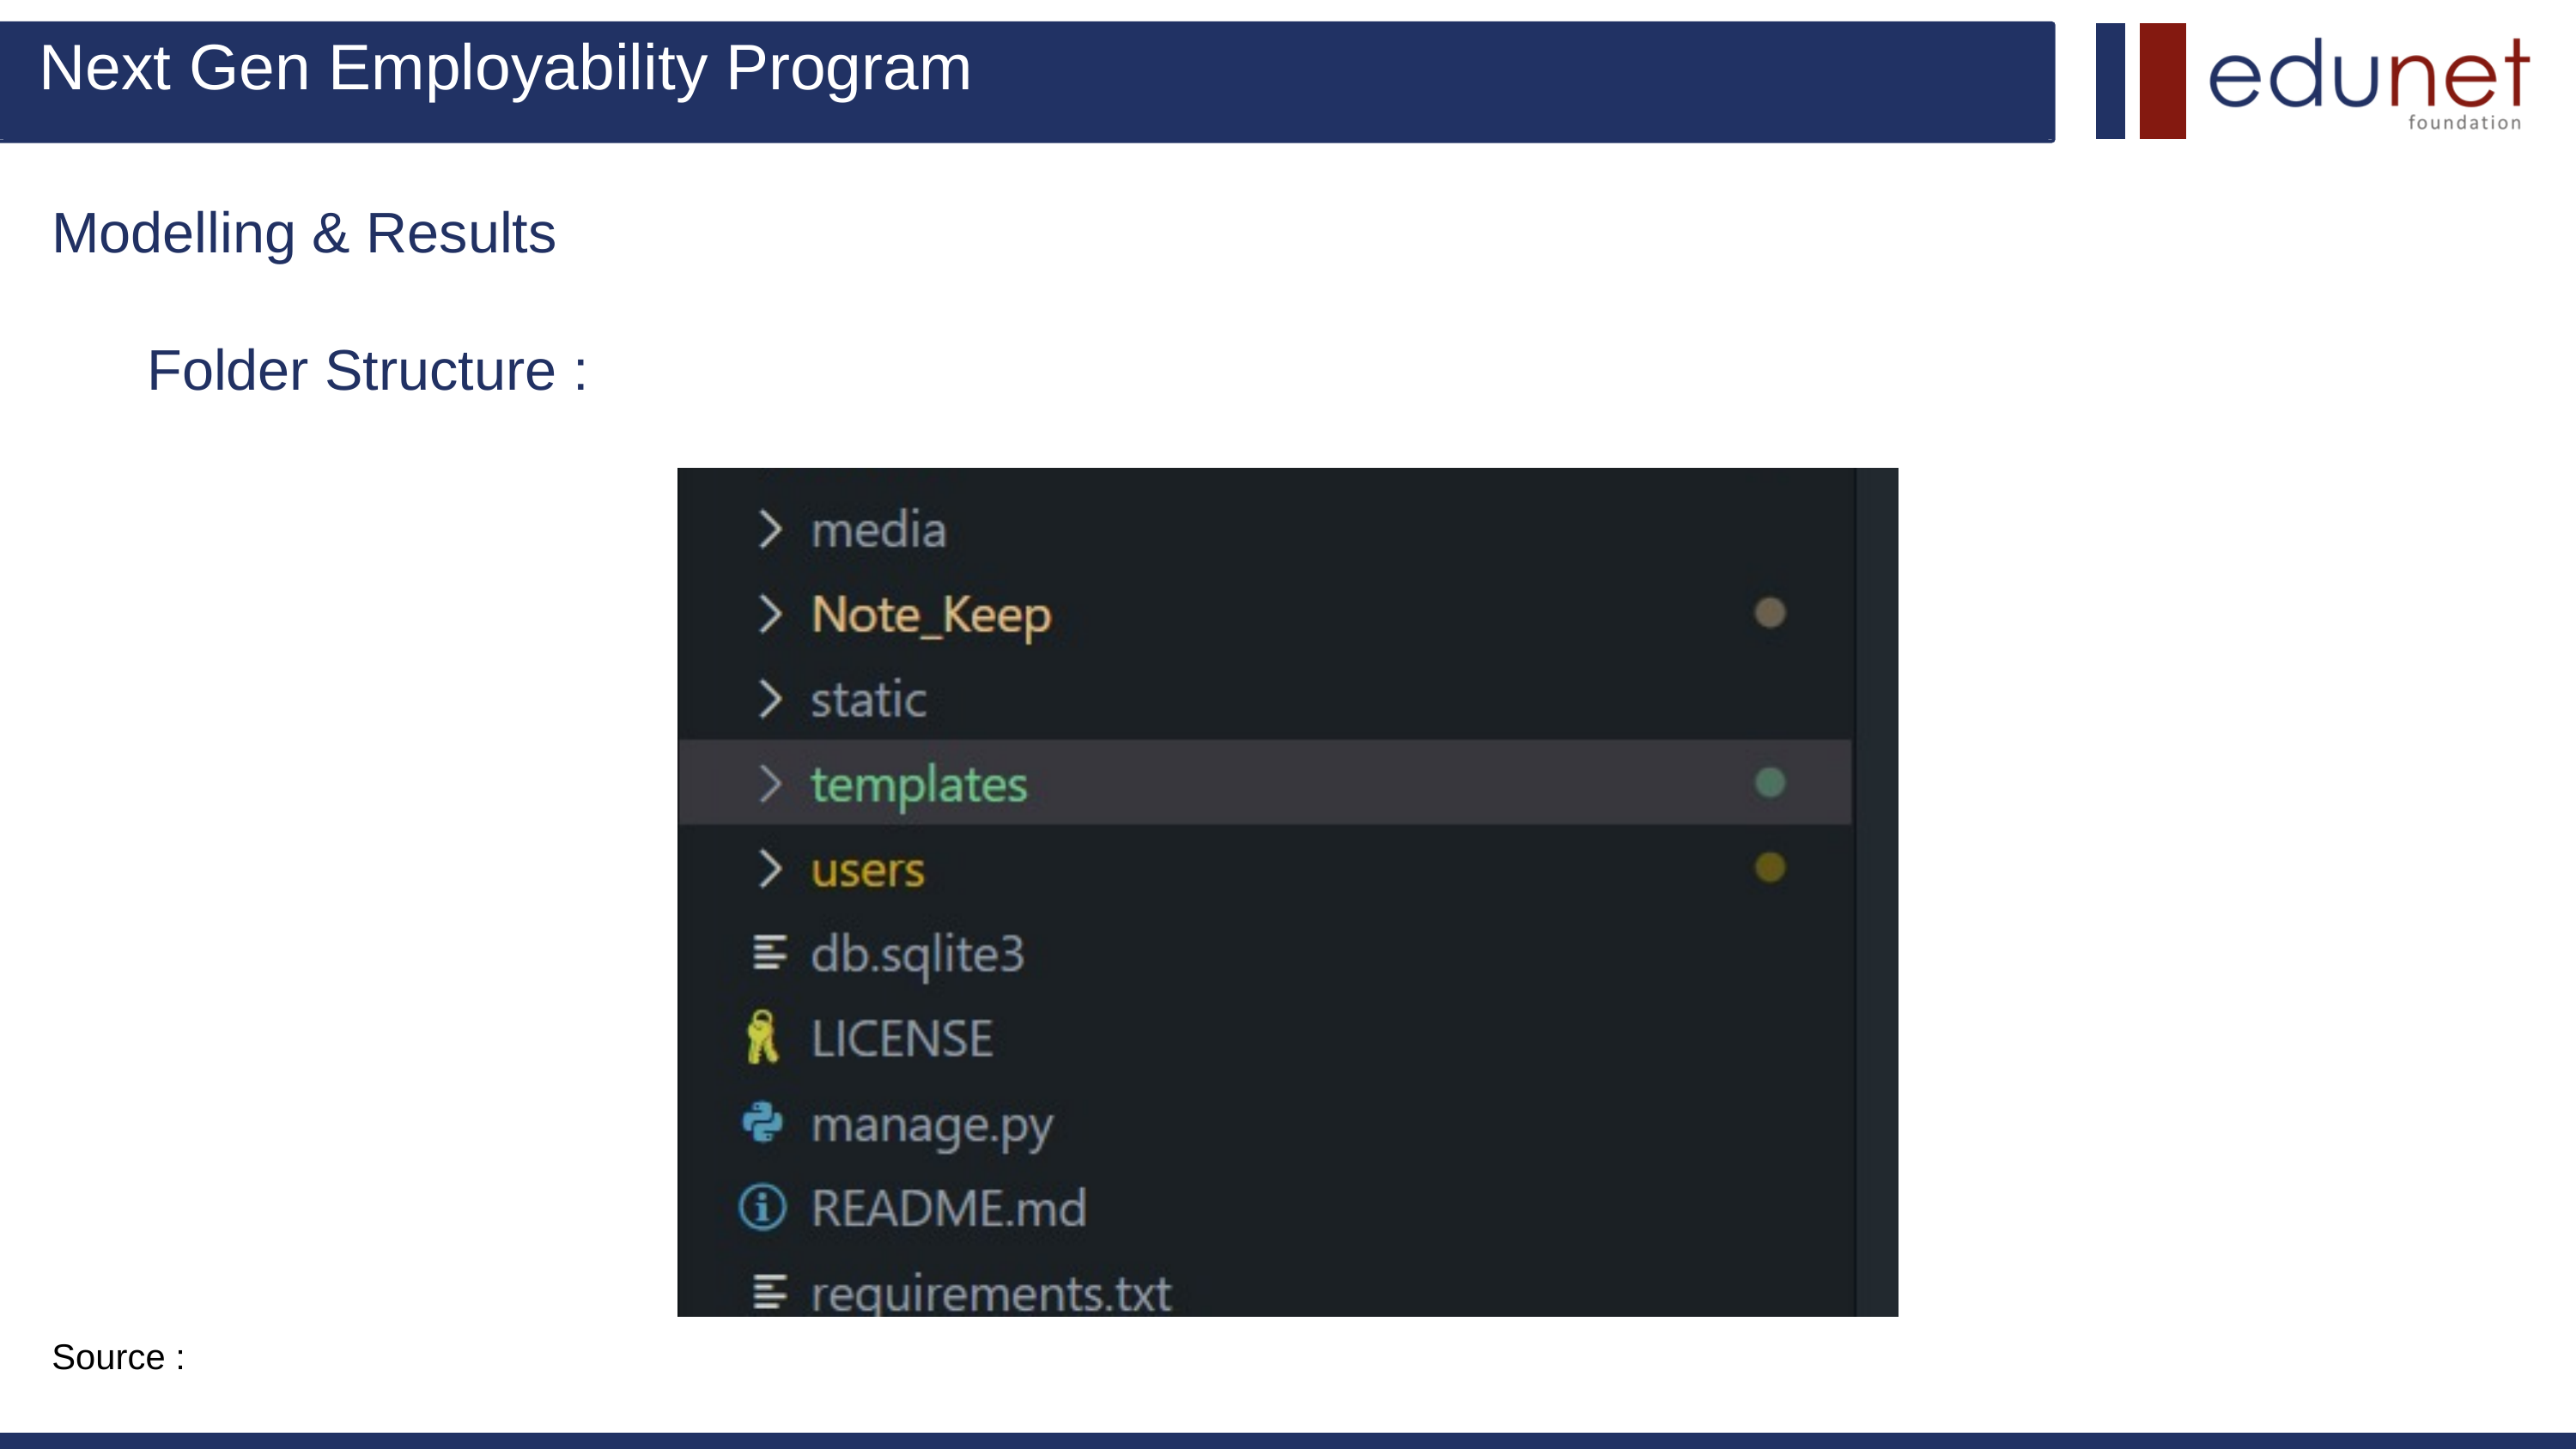

Next Gen Employability Program
Modelling & Results

      Folder Structure :

Source :